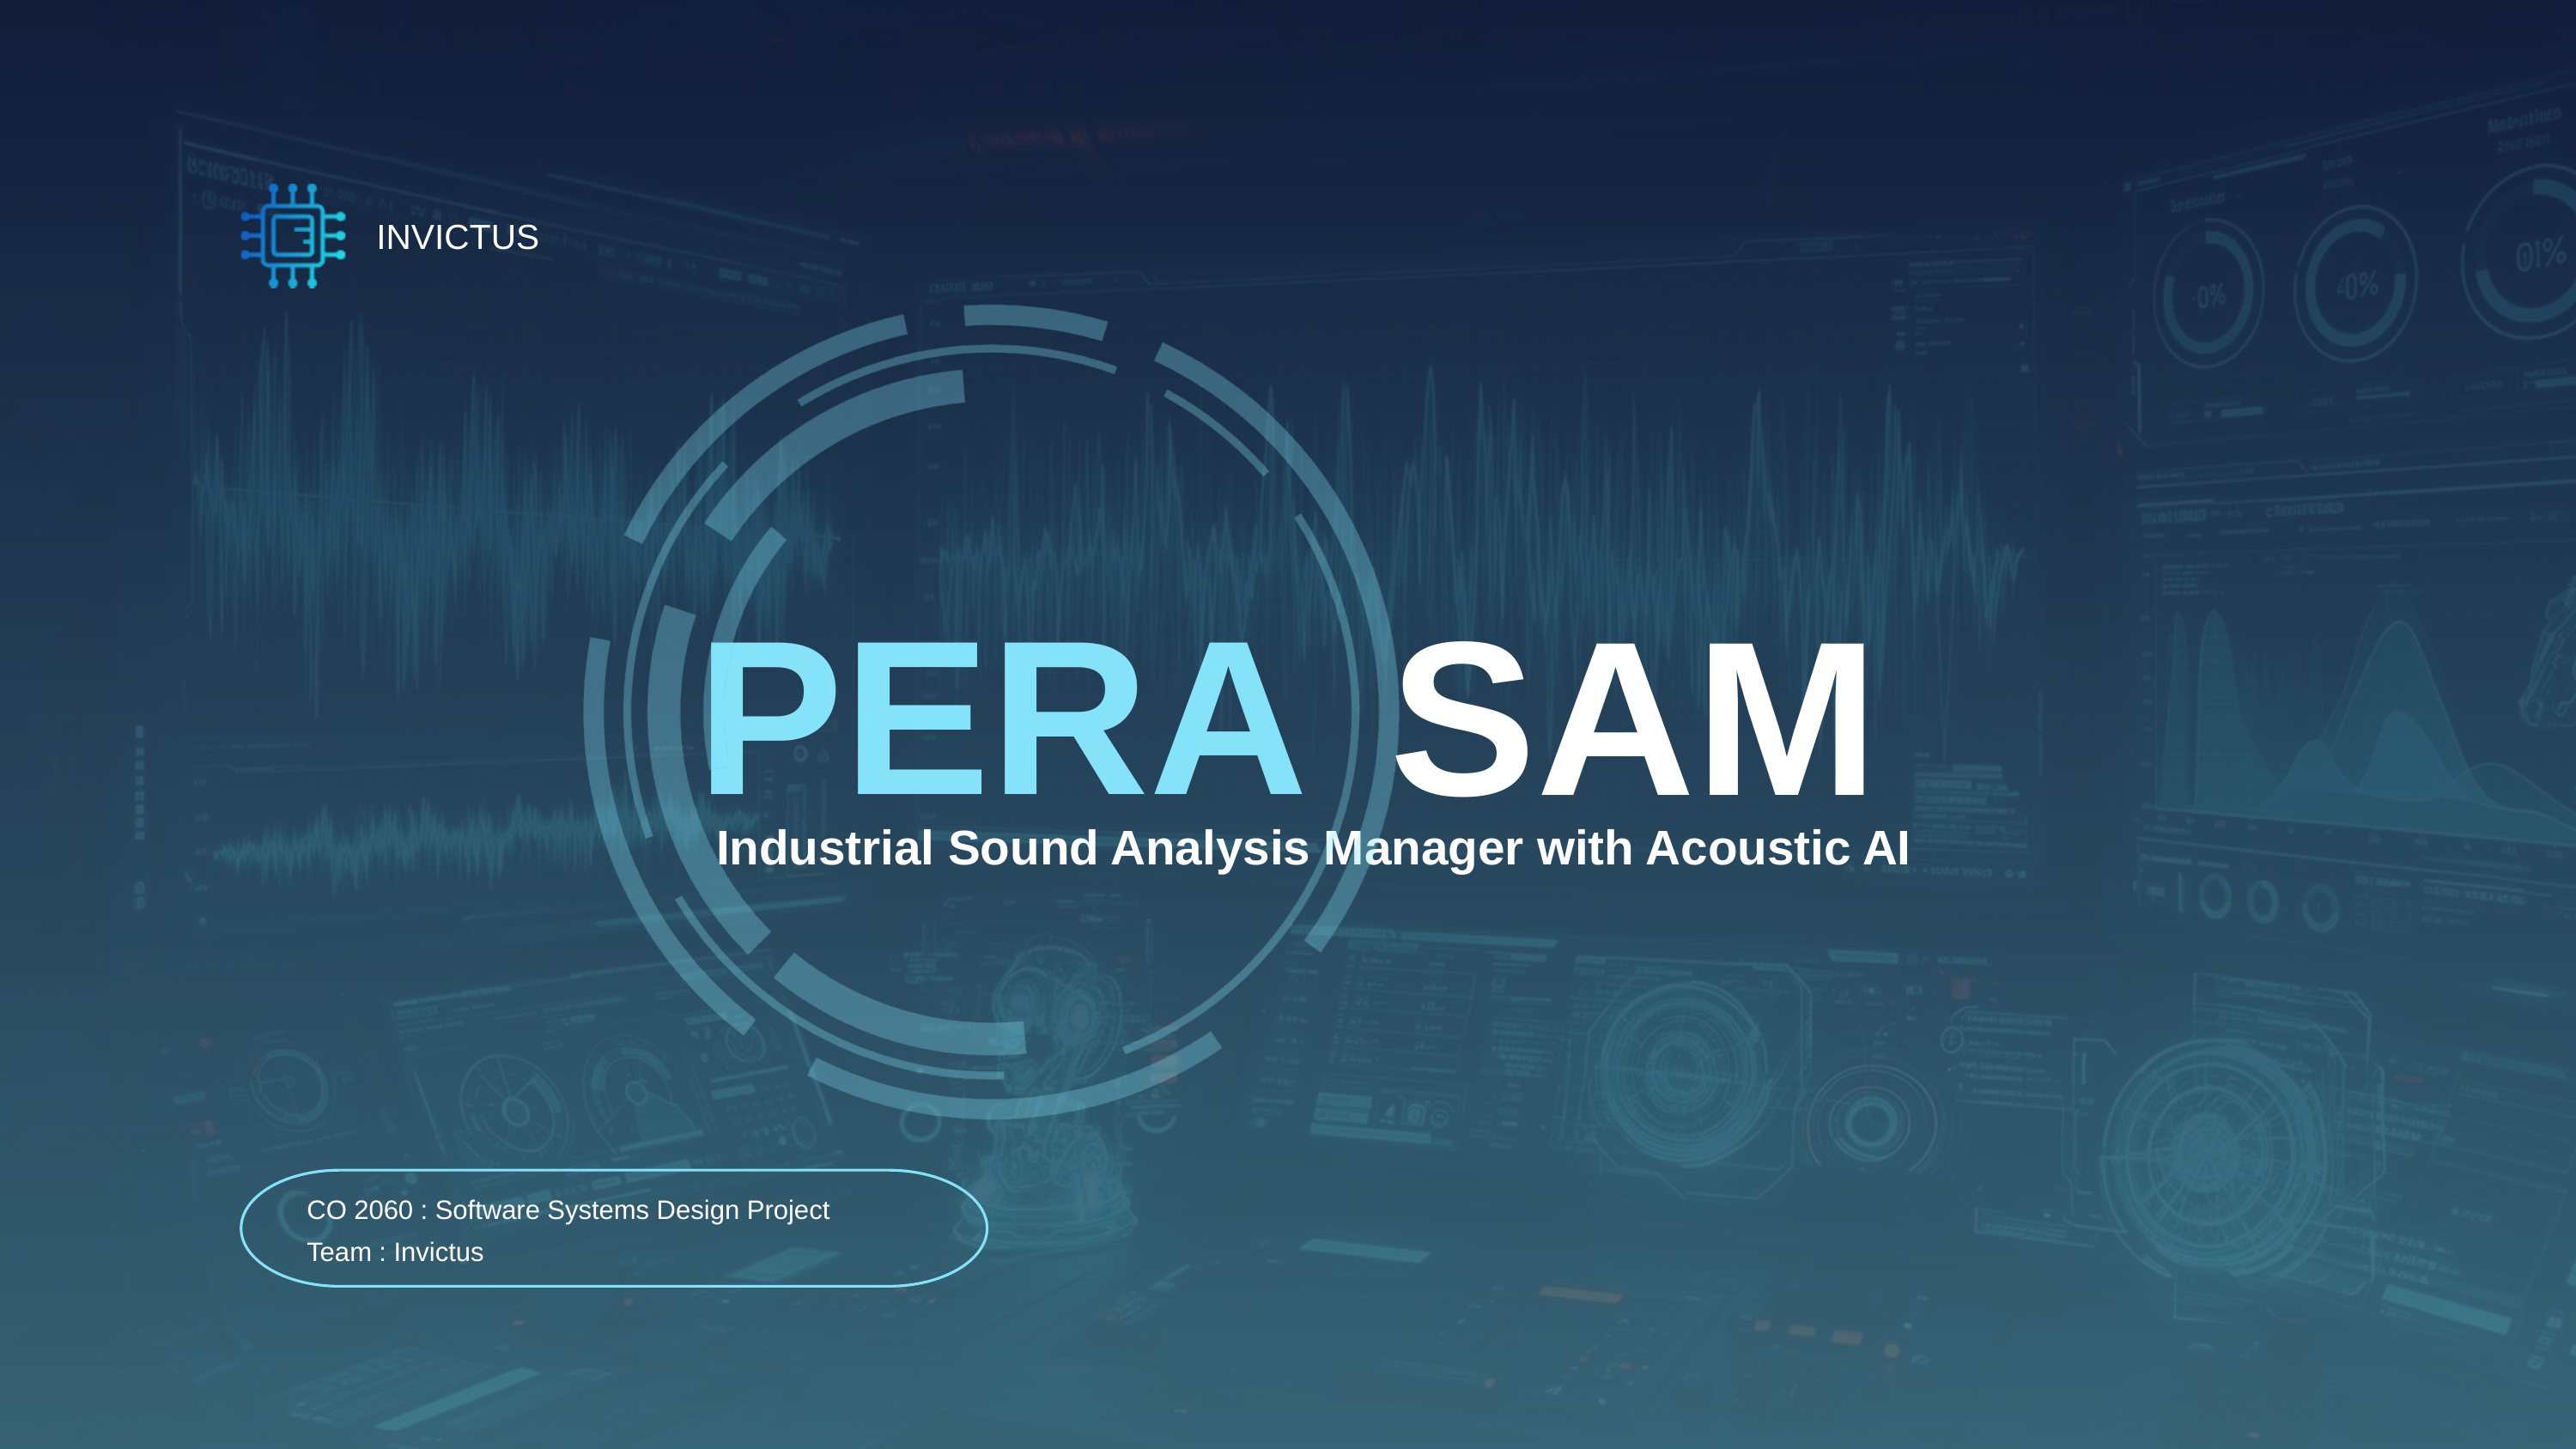

INVICTUS

PERA
SAM
Industrial Sound Analysis Manager with Acoustic AI

CO 2060 : Software Systems Design Project

Team : Invictus